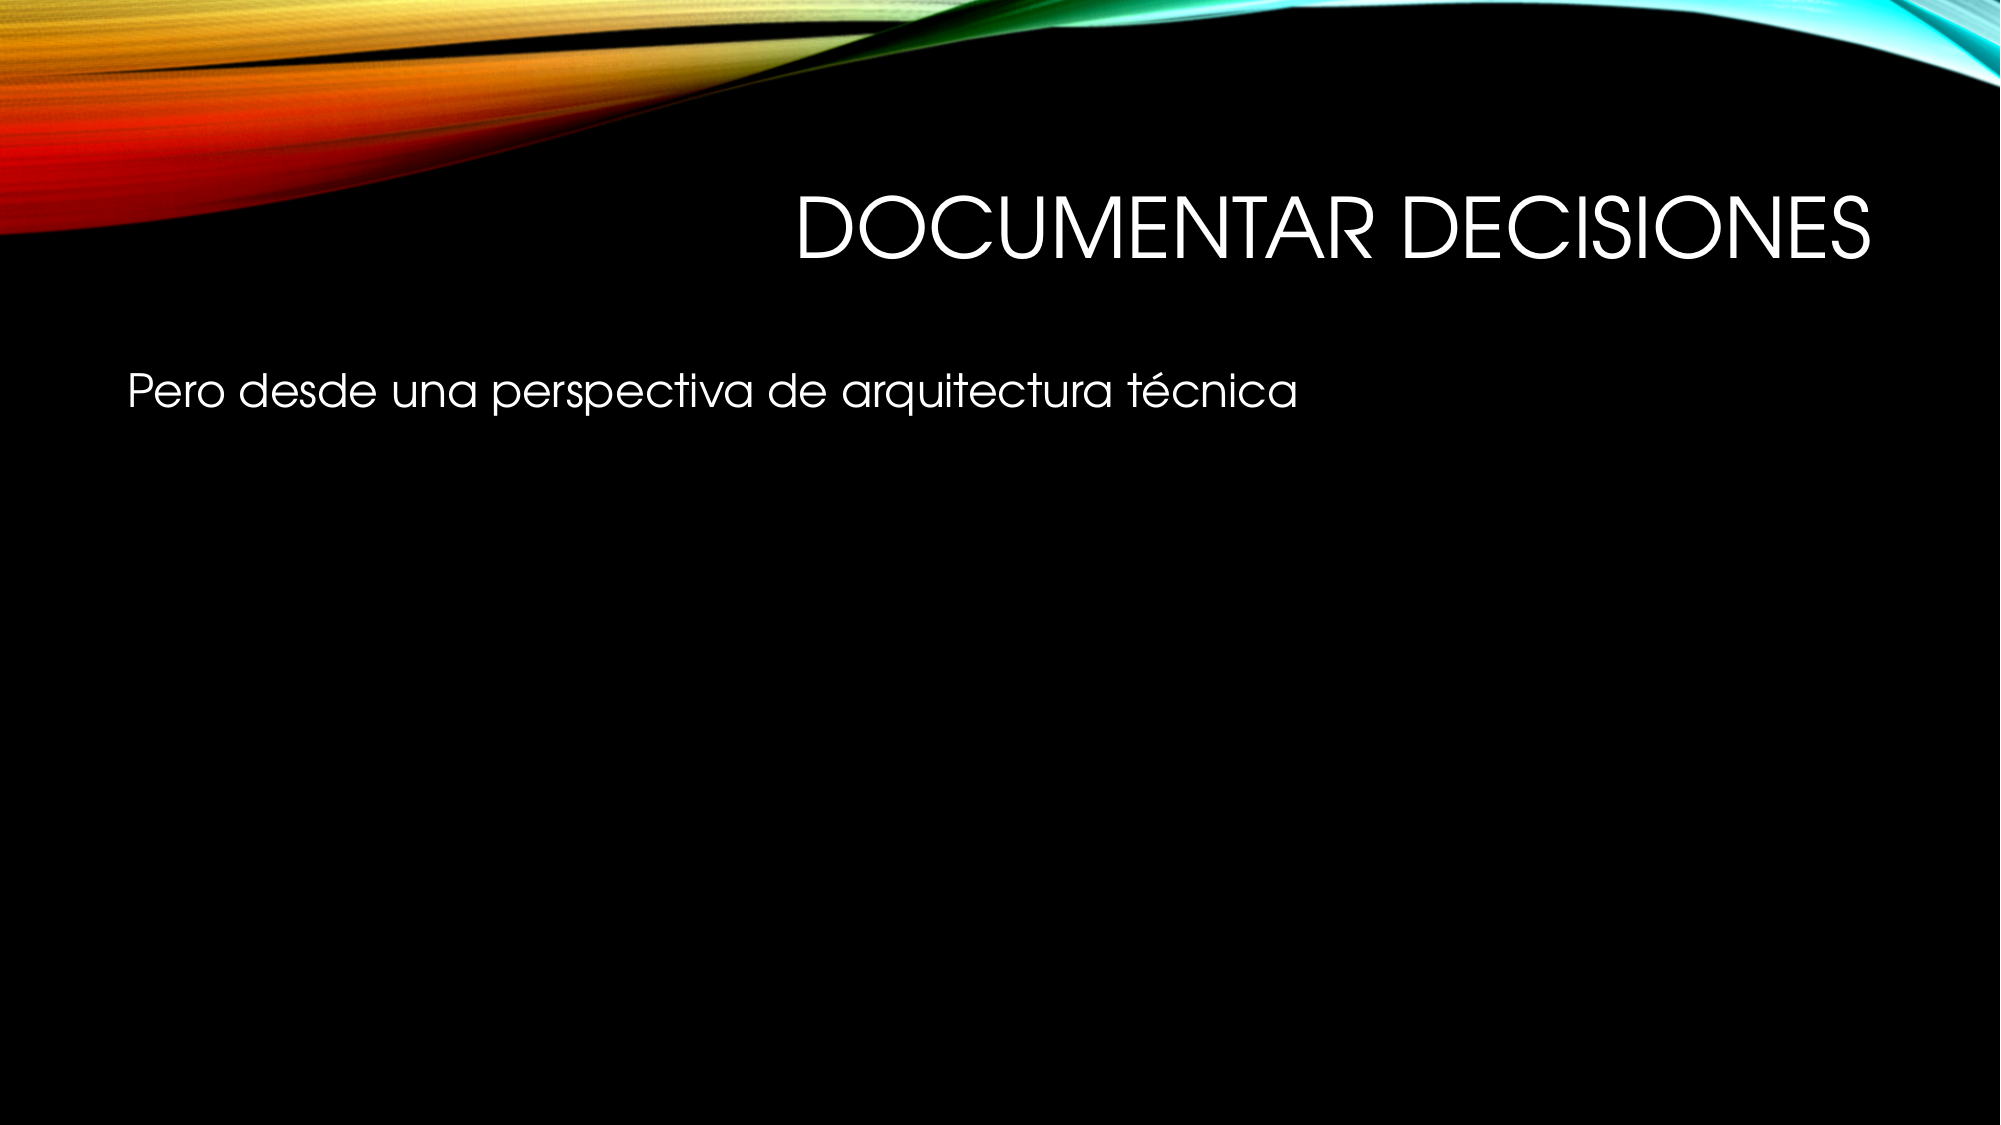

# Documentar decisiones
Pero desde una perspectiva de arquitectura técnica